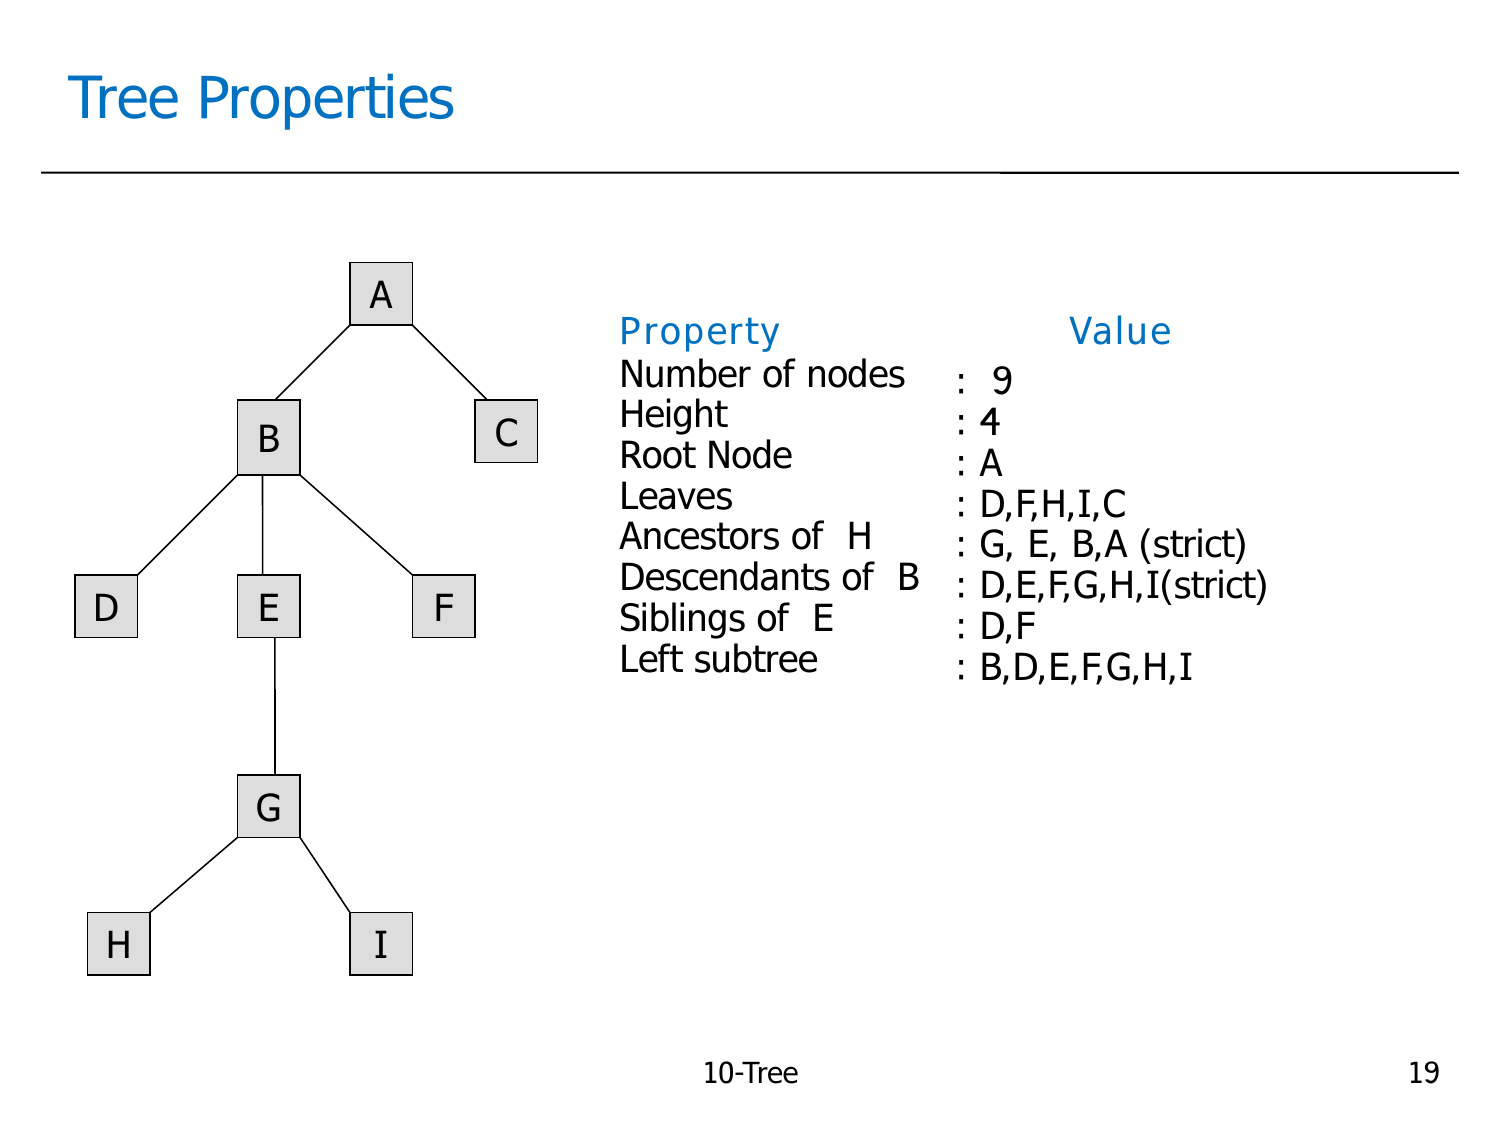

# Tree Properties
A
Property		Value
Number of nodes
Height
Root Node
Leaves
Ancestors of  H
Descendants of  B
Siblings of  E
Left subtree

:  9
: 4
: A
: D,F,H,I,C
: G, E, B,A (strict)
: D,E,F,G,H,I(strict)
: D,F
: B,D,E,F,G,H,I
B
C

D
E
F

G

H
I
10-Tree
19